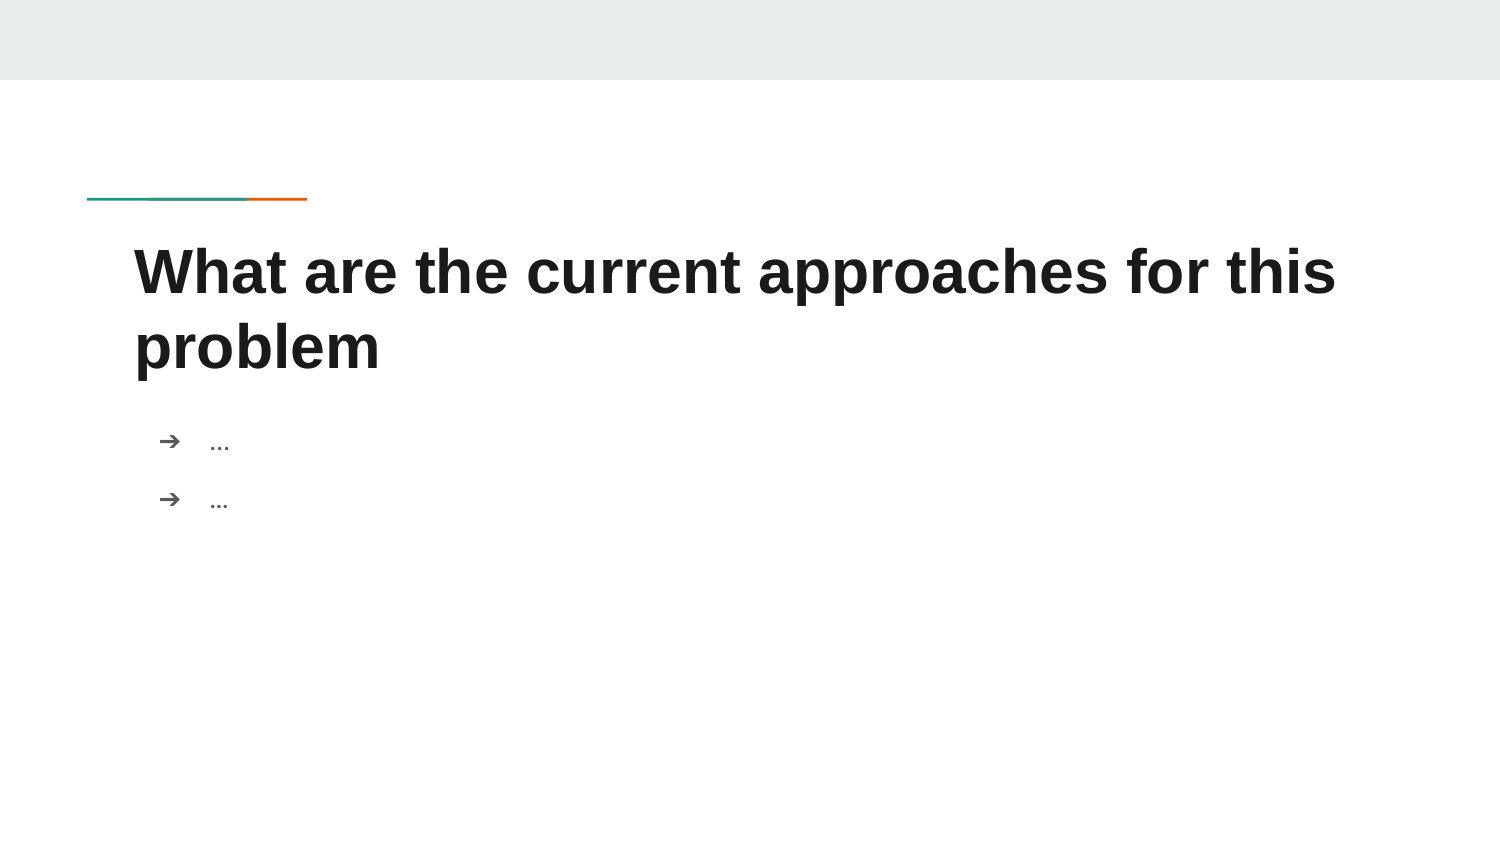

# What are the current approaches for this problem
…
...